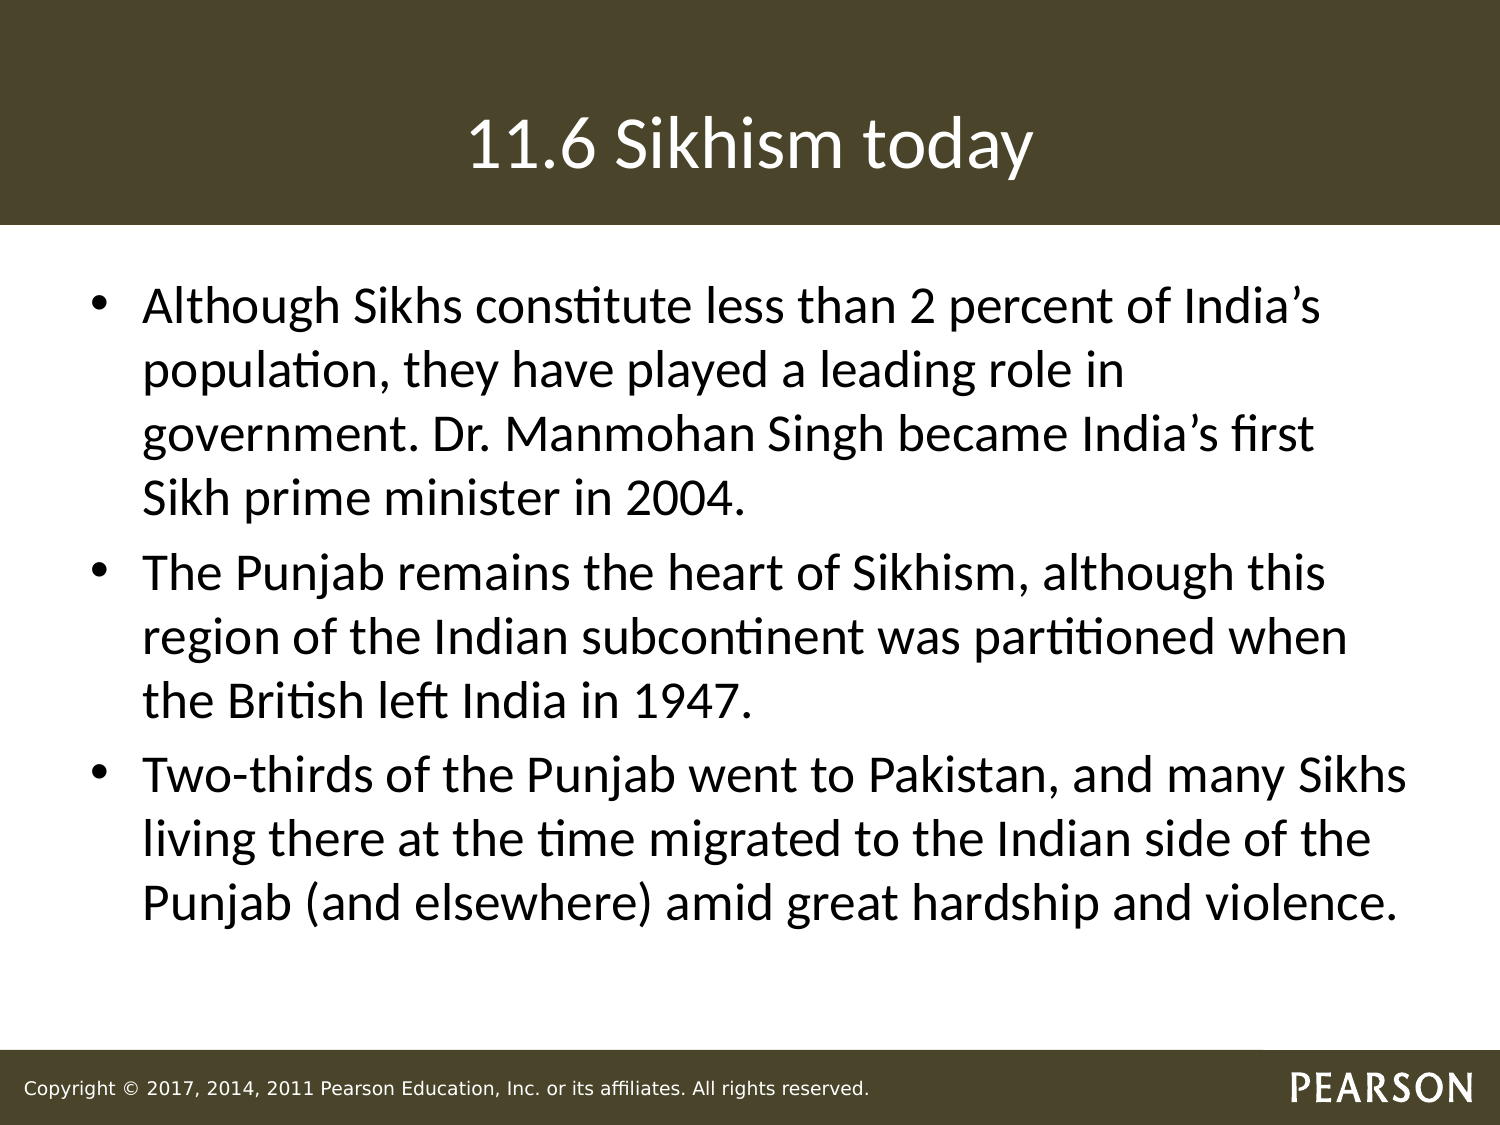

# 11.6 Sikhism today
Although Sikhs constitute less than 2 percent of India’s population, they have played a leading role in government. Dr. Manmohan Singh became India’s first Sikh prime minister in 2004.
The Punjab remains the heart of Sikhism, although this region of the Indian subcontinent was partitioned when the British left India in 1947.
Two-thirds of the Punjab went to Pakistan, and many Sikhs living there at the time migrated to the Indian side of the Punjab (and elsewhere) amid great hardship and violence.